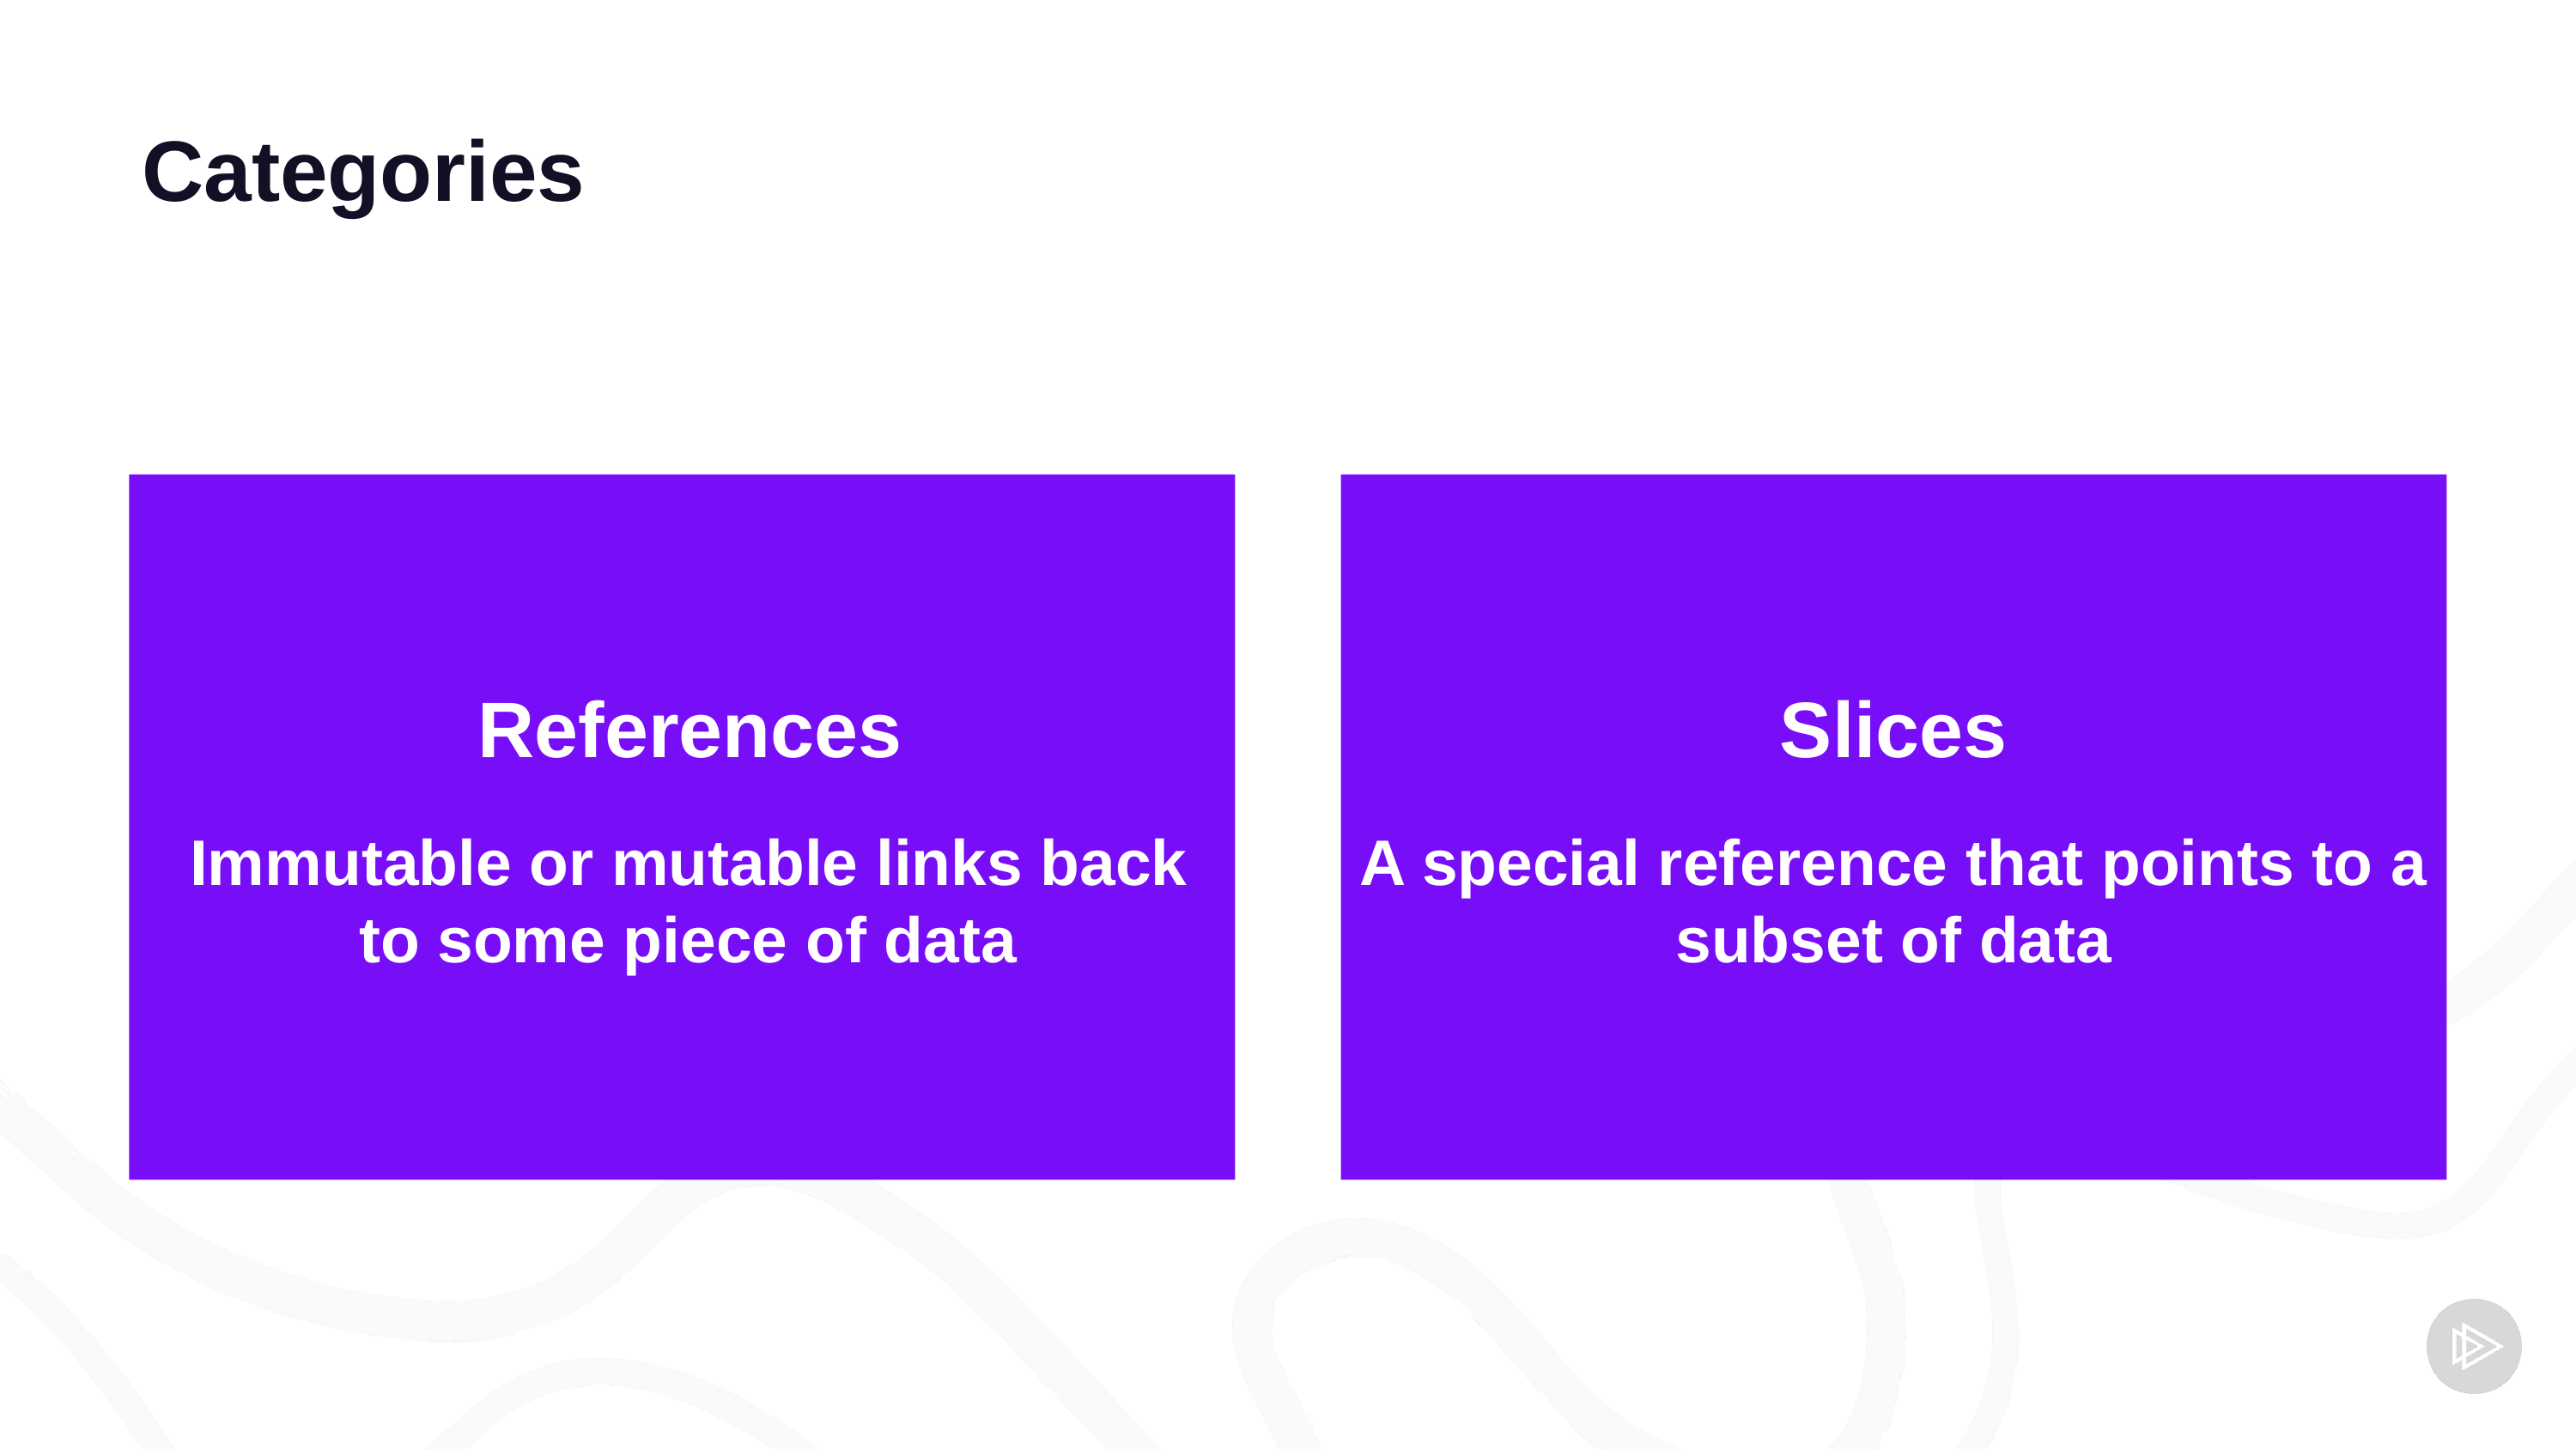

# Categories
References
Immutable or mutable links back to some piece of data
Slices
A special reference that points to a subset of data